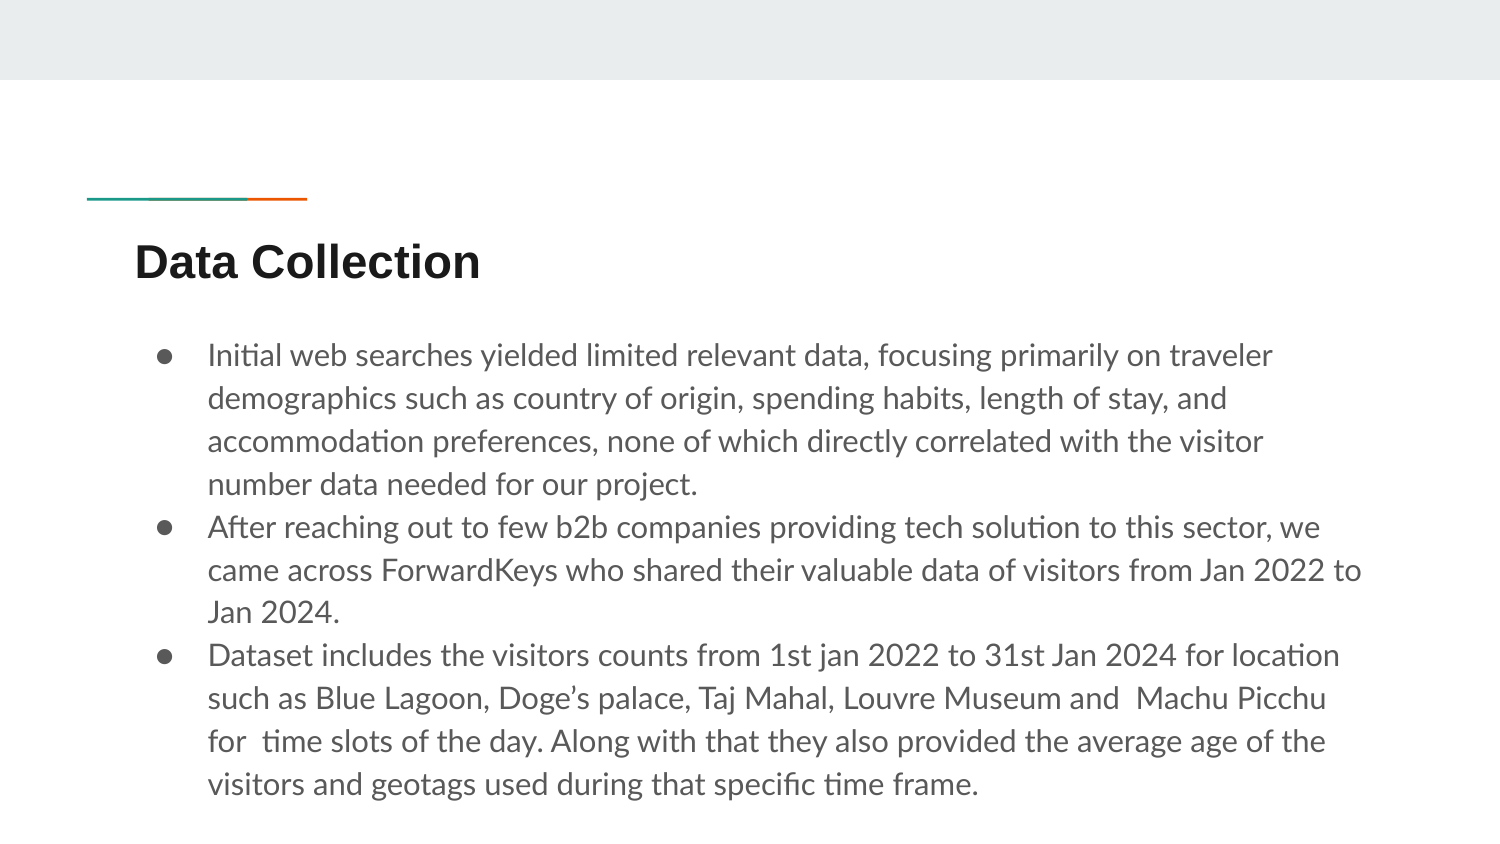

# Data Collection
Initial web searches yielded limited relevant data, focusing primarily on traveler demographics such as country of origin, spending habits, length of stay, and accommodation preferences, none of which directly correlated with the visitor number data needed for our project.
After reaching out to few b2b companies providing tech solution to this sector, we came across ForwardKeys who shared their valuable data of visitors from Jan 2022 to Jan 2024.
Dataset includes the visitors counts from 1st jan 2022 to 31st Jan 2024 for location such as Blue Lagoon, Doge’s palace, Taj Mahal, Louvre Museum and  Machu Picchu  for  time slots of the day. Along with that they also provided the average age of the visitors and geotags used during that specific time frame.